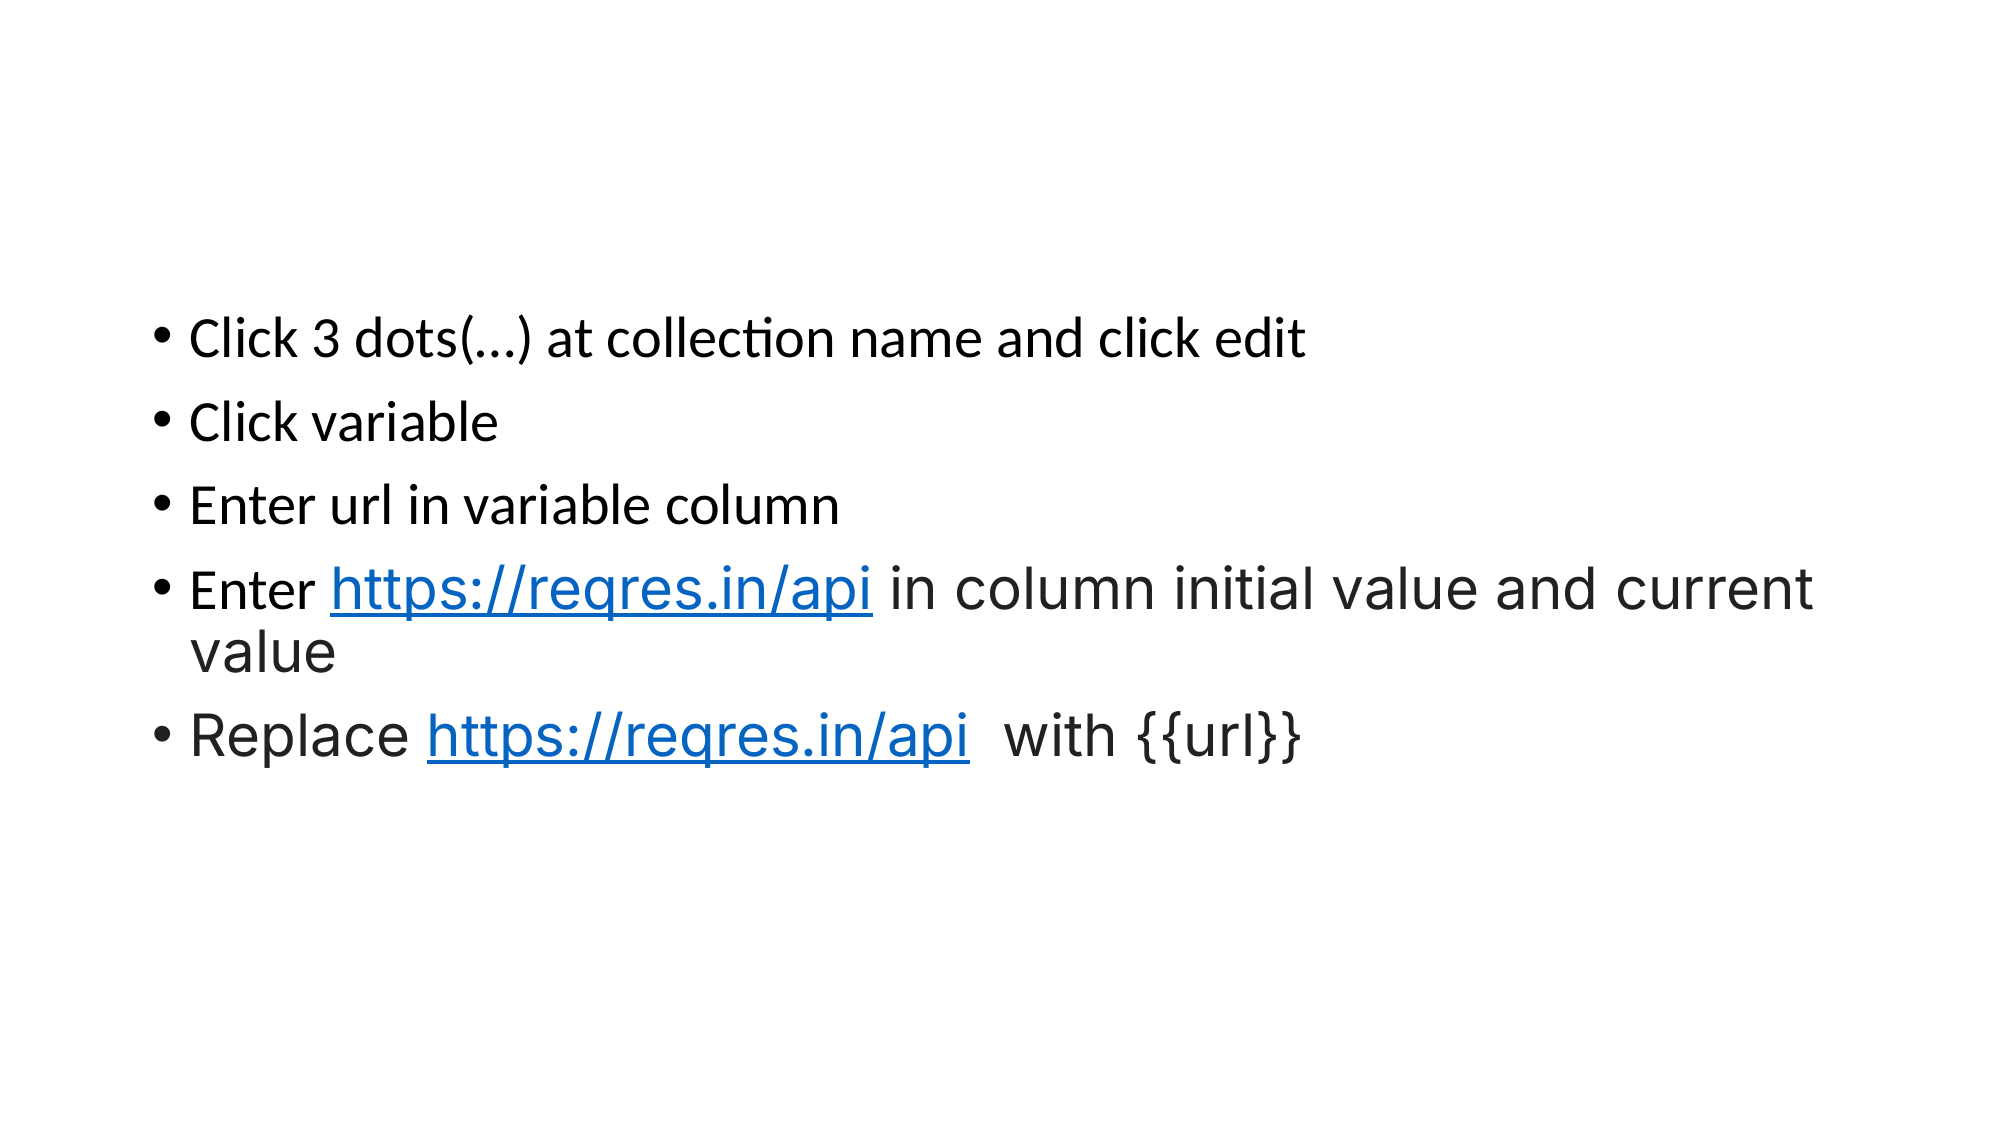

#
Click 3 dots(…) at collection name and click edit
Click variable
Enter url in variable column
Enter https://reqres.in/api in column initial value and current value
Replace https://reqres.in/api  with {{url}}